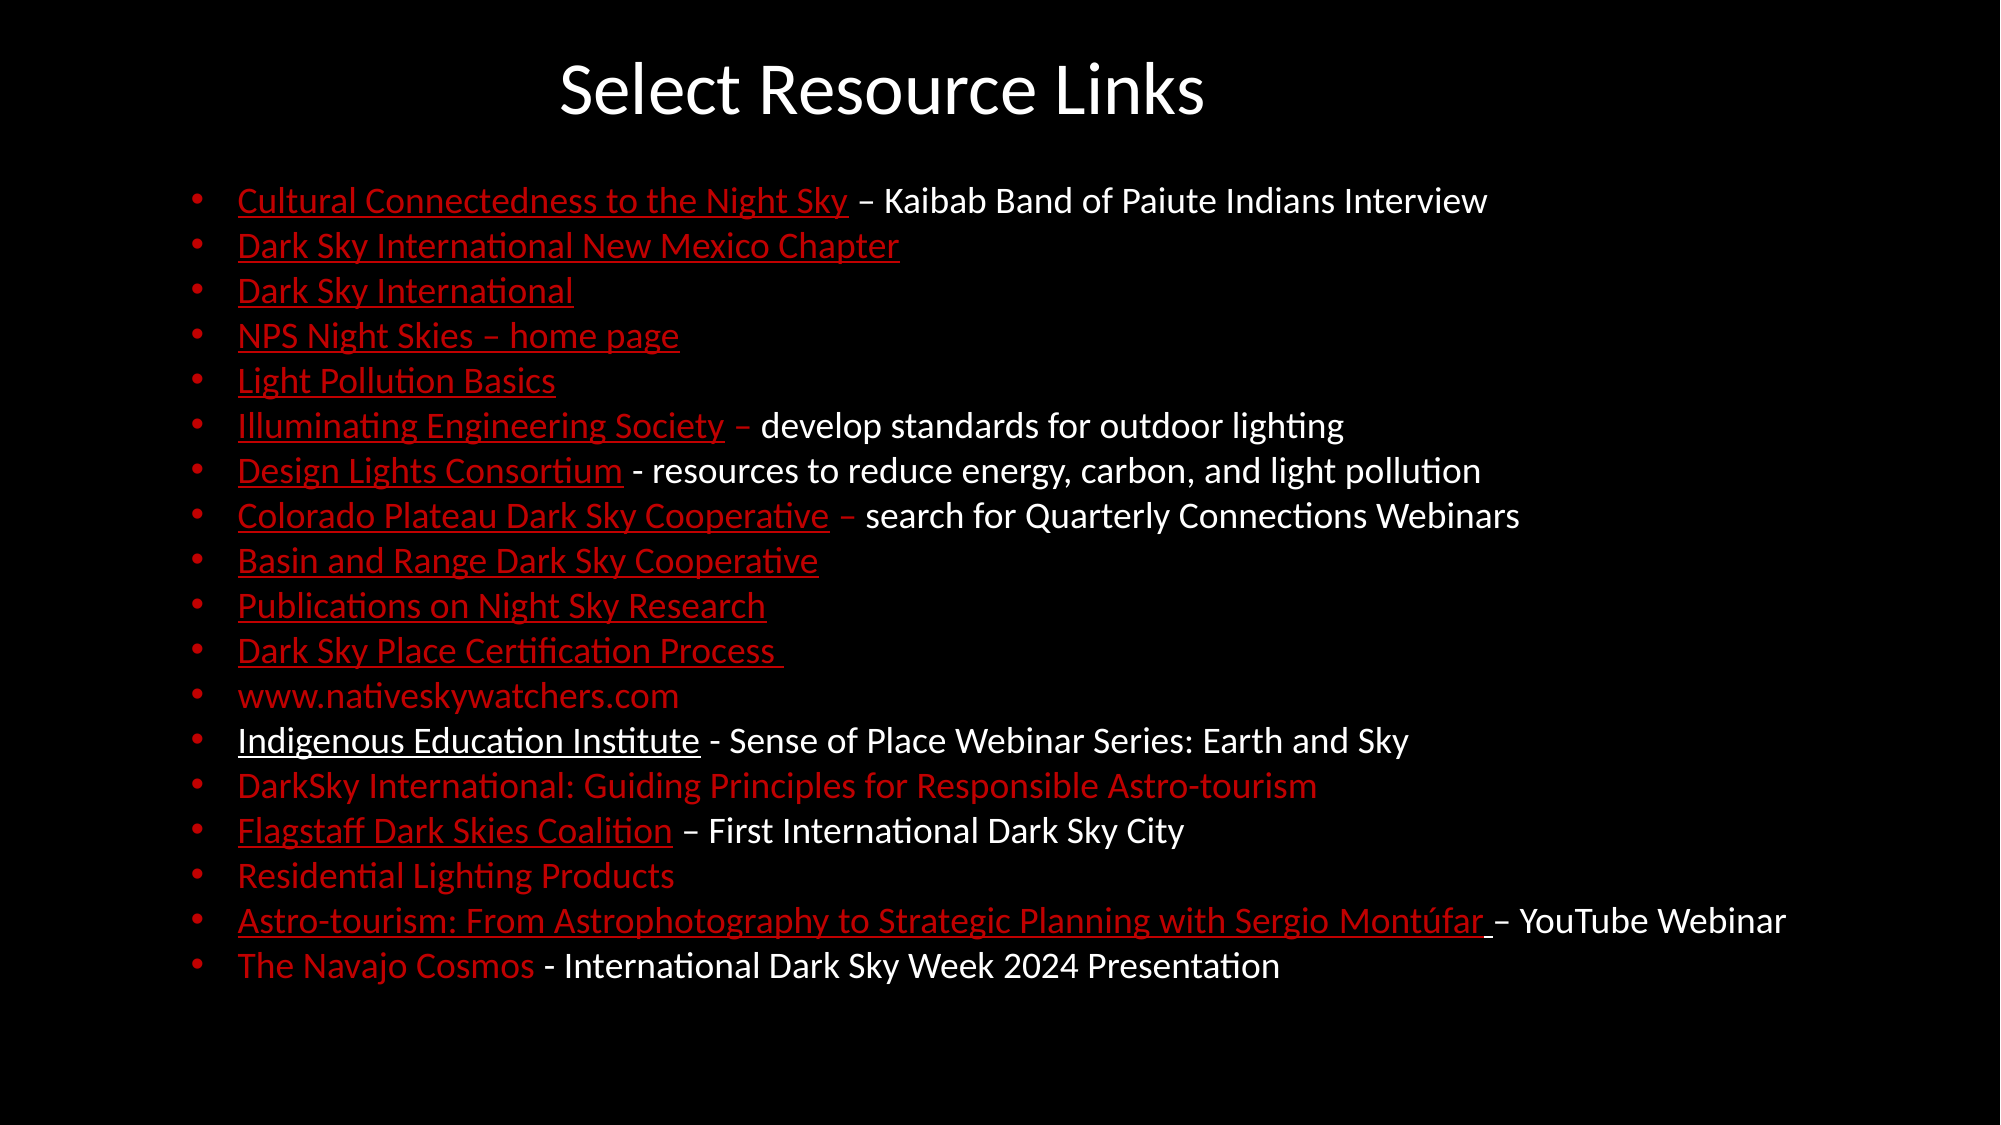

Select Resource Links
Cultural Connectedness to the Night Sky – Kaibab Band of Paiute Indians Interview
Dark Sky International New Mexico Chapter
Dark Sky International
NPS Night Skies – home page
Light Pollution Basics
Illuminating Engineering Society – develop standards for outdoor lighting
Design Lights Consortium - resources to reduce energy, carbon, and light pollution
Colorado Plateau Dark Sky Cooperative – search for Quarterly Connections Webinars
Basin and Range Dark Sky Cooperative
Publications on Night Sky Research
Dark Sky Place Certification Process
www.nativeskywatchers.com
Indigenous Education Institute - Sense of Place Webinar Series: Earth and Sky
DarkSky International: Guiding Principles for Responsible Astro-tourism
Flagstaff Dark Skies Coalition – First International Dark Sky City
Residential Lighting Products
Astro-tourism: From Astrophotography to Strategic Planning with Sergio Montúfar – YouTube Webinar
The Navajo Cosmos - International Dark Sky Week 2024 Presentation